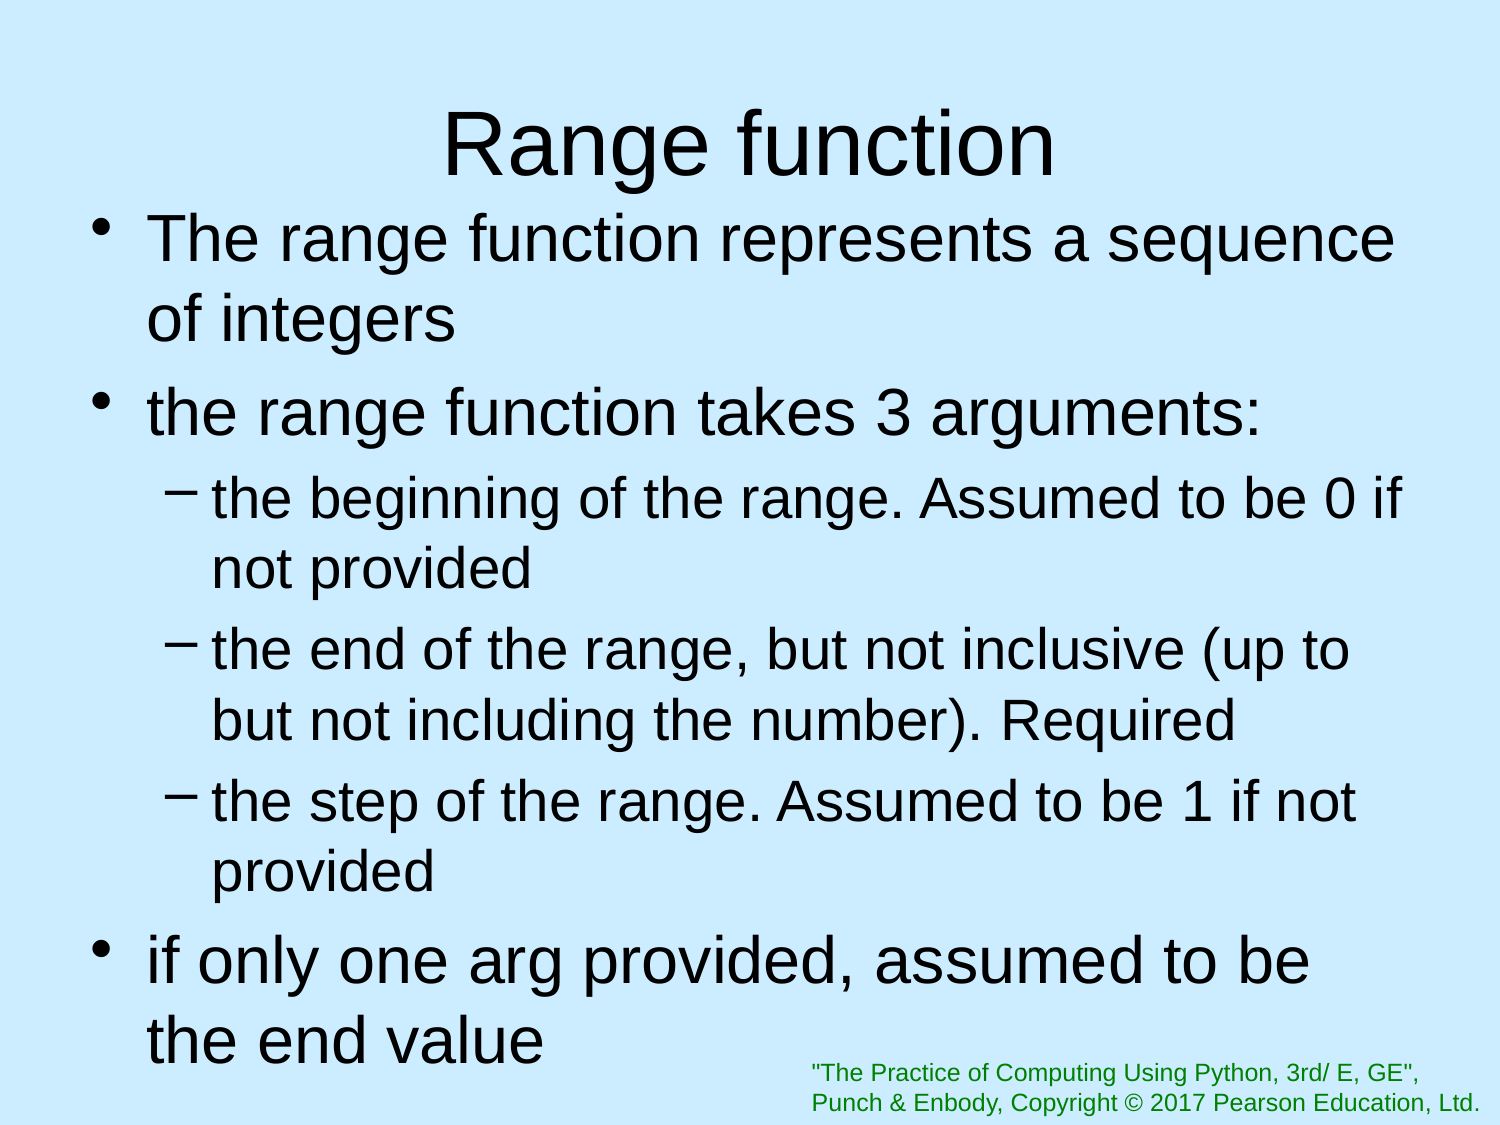

# Range function
The range function represents a sequence of integers
the range function takes 3 arguments:
the beginning of the range. Assumed to be 0 if not provided
the end of the range, but not inclusive (up to but not including the number). Required
the step of the range. Assumed to be 1 if not provided
if only one arg provided, assumed to be the end value